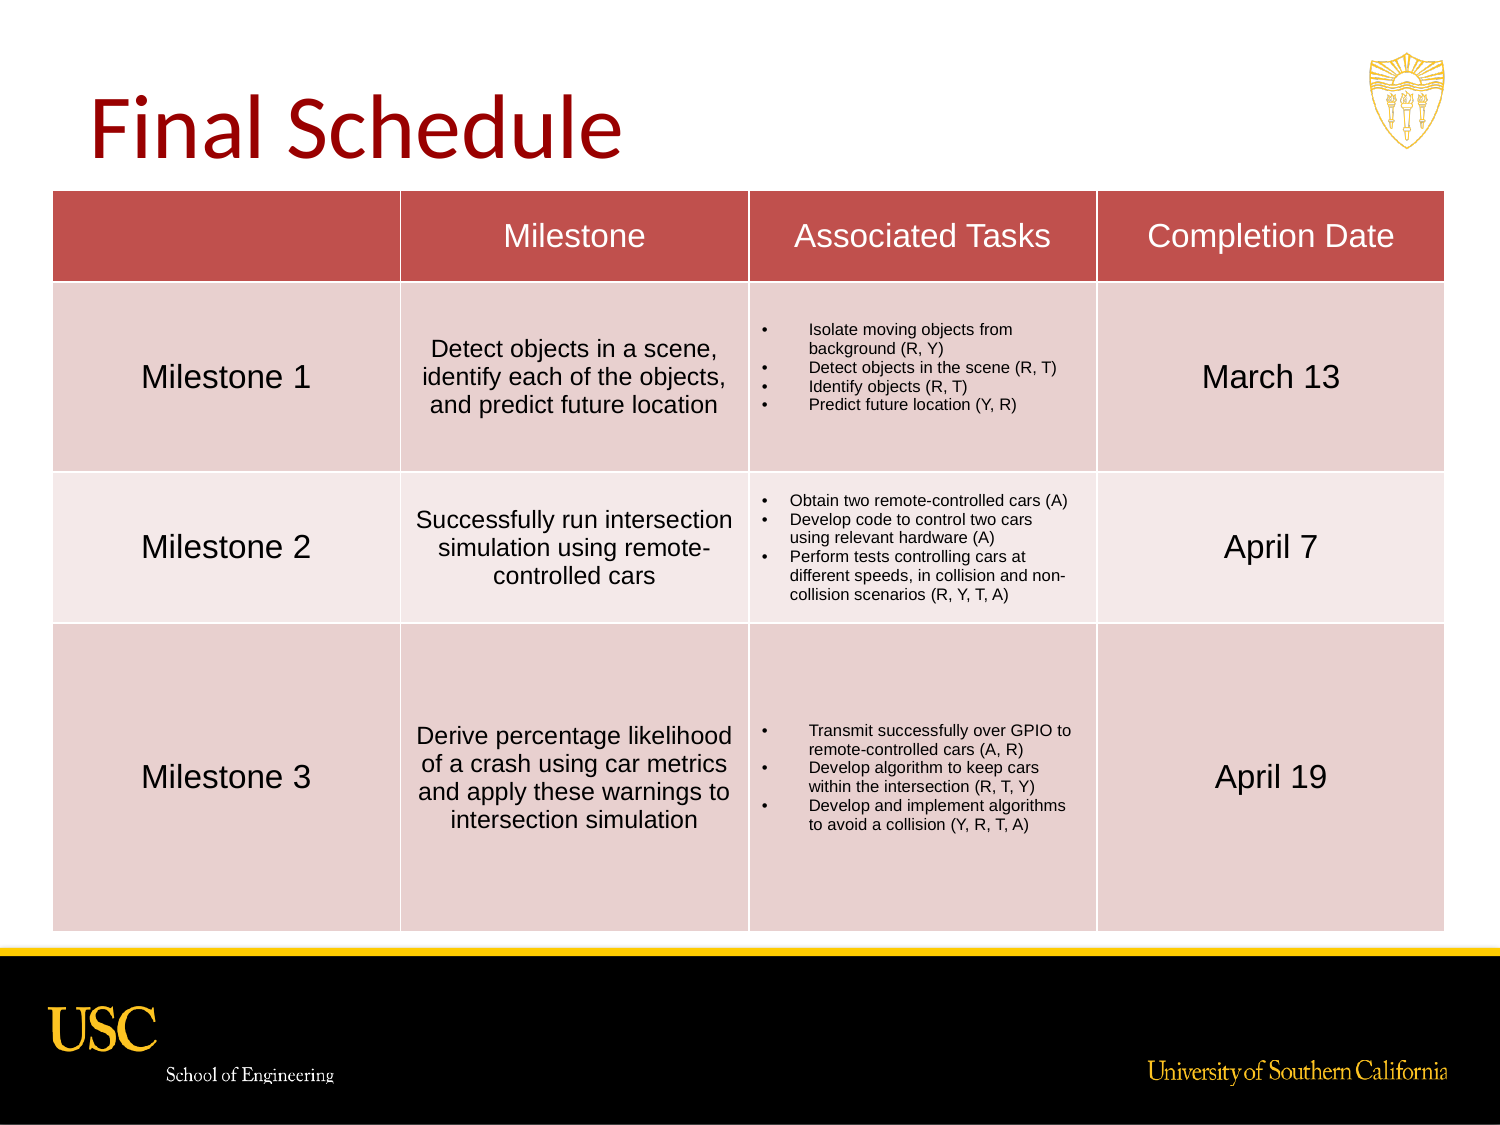

Final Schedule
|  | Milestone | Associated Tasks | Completion Date |
| --- | --- | --- | --- |
| Milestone 1 | Detect objects in a scene, identify each of the objects, and predict future location | Isolate moving objects from background (R, Y) Detect objects in the scene (R, T) Identify objects (R, T) Predict future location (Y, R) | March 13 |
| Milestone 2 | Successfully run intersection simulation using remote-controlled cars | Obtain two remote-controlled cars (A) Develop code to control two cars using relevant hardware (A) Perform tests controlling cars at different speeds, in collision and non-collision scenarios (R, Y, T, A) | April 7 |
| Milestone 3 | Derive percentage likelihood of a crash using car metrics and apply these warnings to intersection simulation | Transmit successfully over GPIO to remote-controlled cars (A, R) Develop algorithm to keep cars within the intersection (R, T, Y) Develop and implement algorithms to avoid a collision (Y, R, T, A) | April 19 |